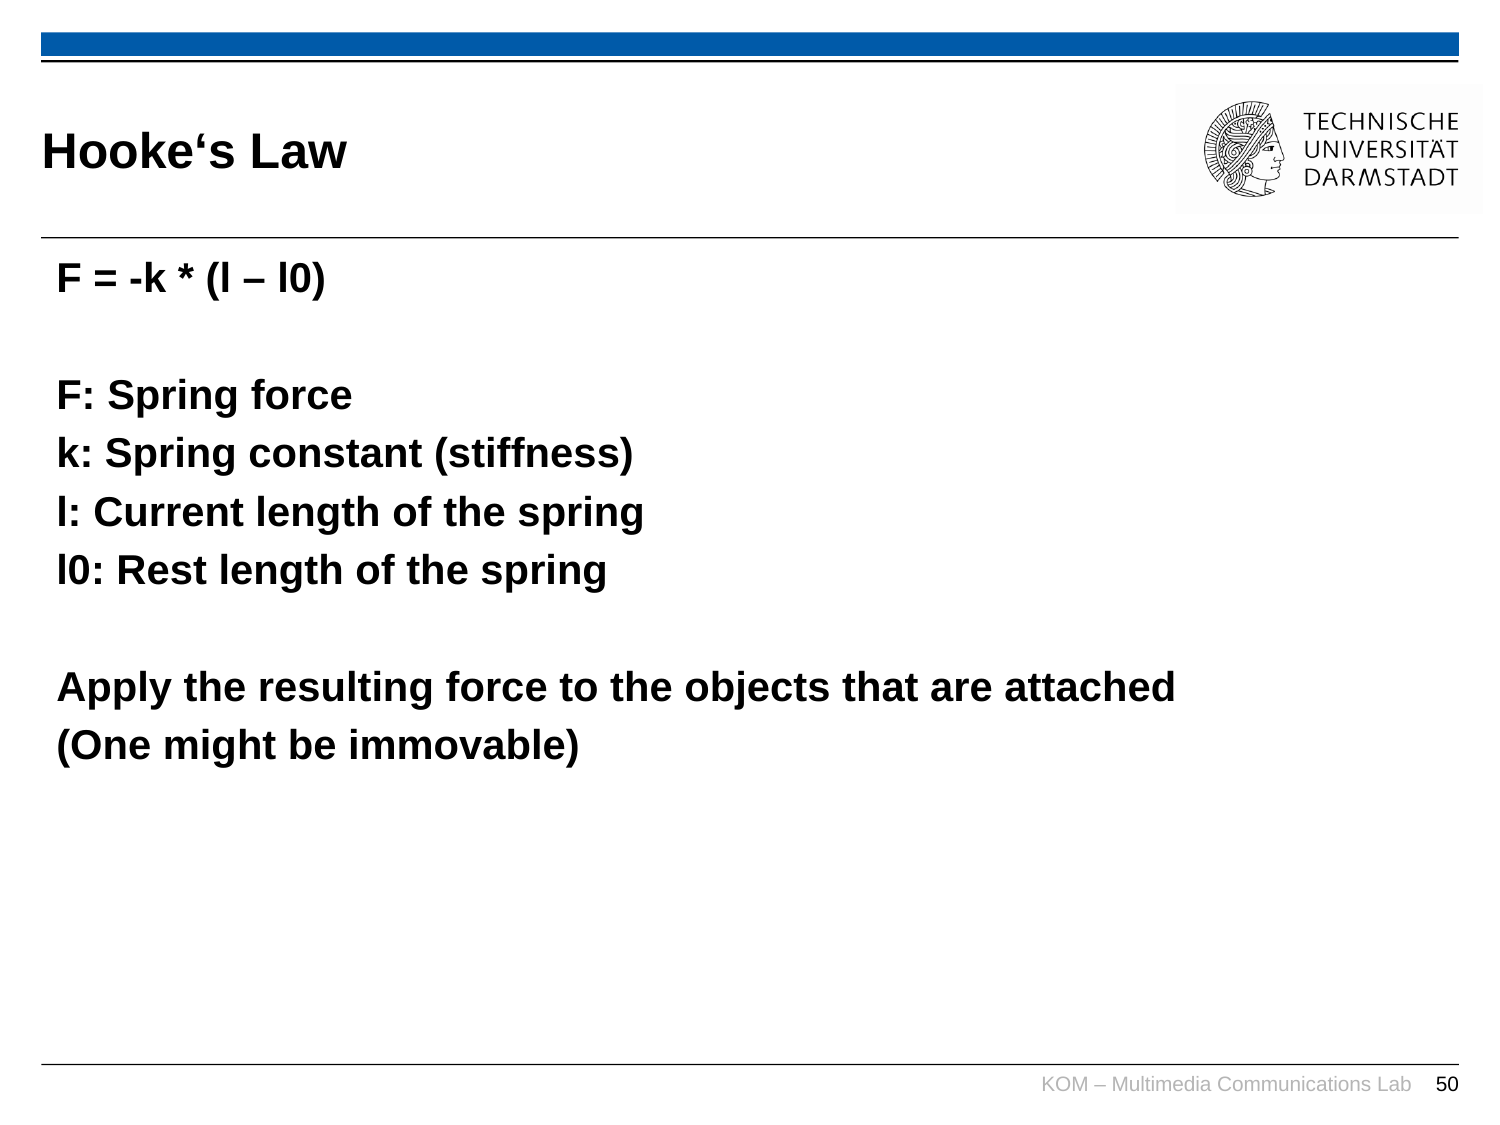

# Hooke‘s Law
F = -k * (l – l0)

F: Spring force
k: Spring constant (stiffness)
l: Current length of the spring
l0: Rest length of the spring

Apply the resulting force to the objects that are attached
(One might be immovable)